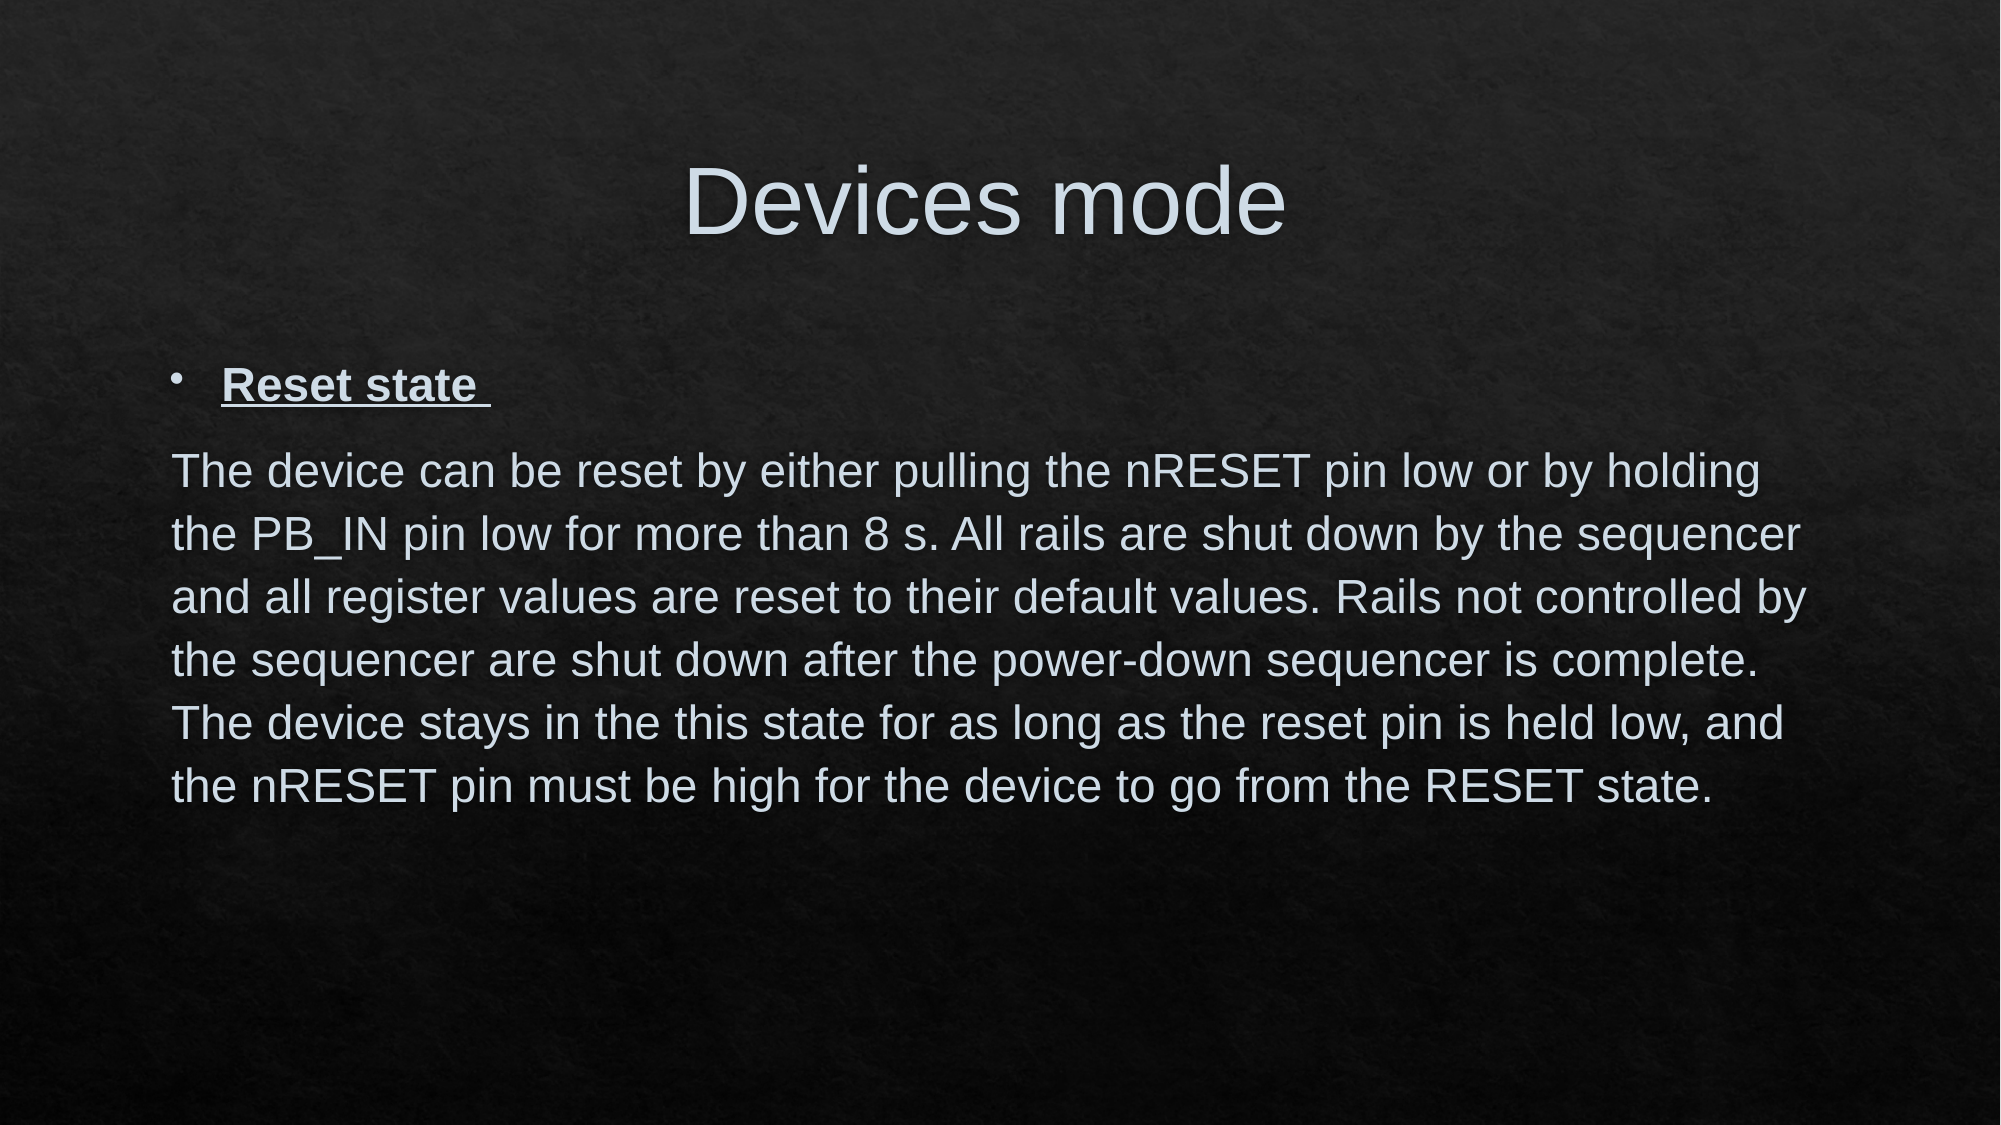

# Devices mode
Reset state
The device can be reset by either pulling the nRESET pin low or by holding the PB_IN pin low for more than 8 s. All rails are shut down by the sequencer and all register values are reset to their default values. Rails not controlled by the sequencer are shut down after the power-down sequencer is complete. The device stays in the this state for as long as the reset pin is held low, and the nRESET pin must be high for the device to go from the RESET state.